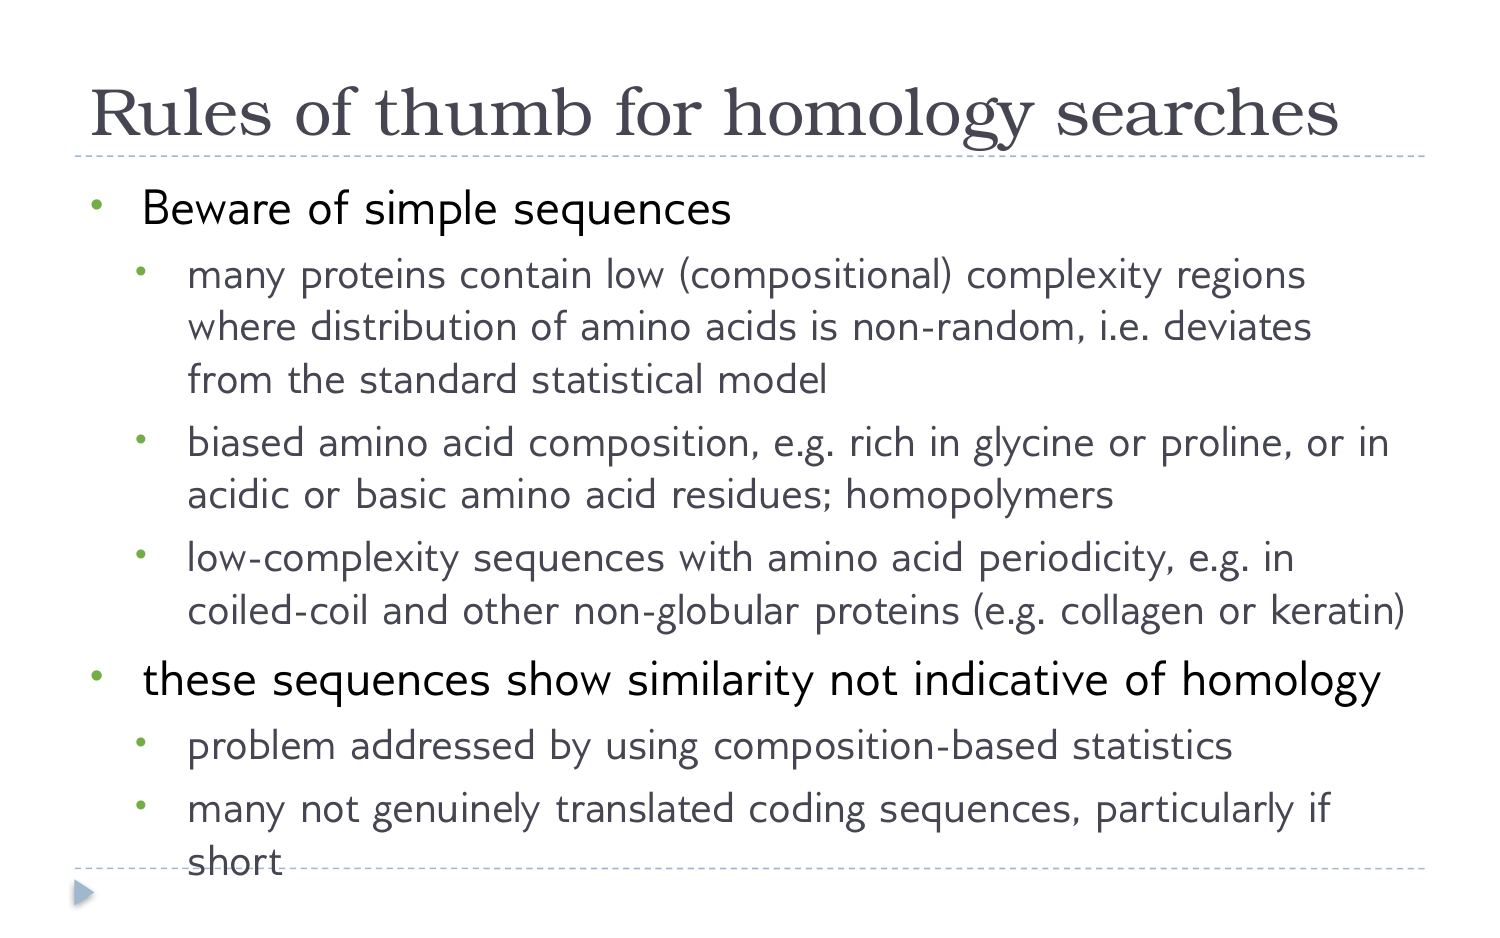

# Rules of thumb for homology searches
Beware of simple sequences
many proteins contain low (compositional) complexity regions where distribution of amino acids is non-random, i.e. deviates from the standard statistical model
biased amino acid composition, e.g. rich in glycine or proline, or in acidic or basic amino acid residues; homopolymers
low-complexity sequences with amino acid periodicity, e.g. in coiled-coil and other non-globular proteins (e.g. collagen or keratin)
these sequences show similarity not indicative of homology
problem addressed by using composition-based statistics
many not genuinely translated coding sequences, particularly if short